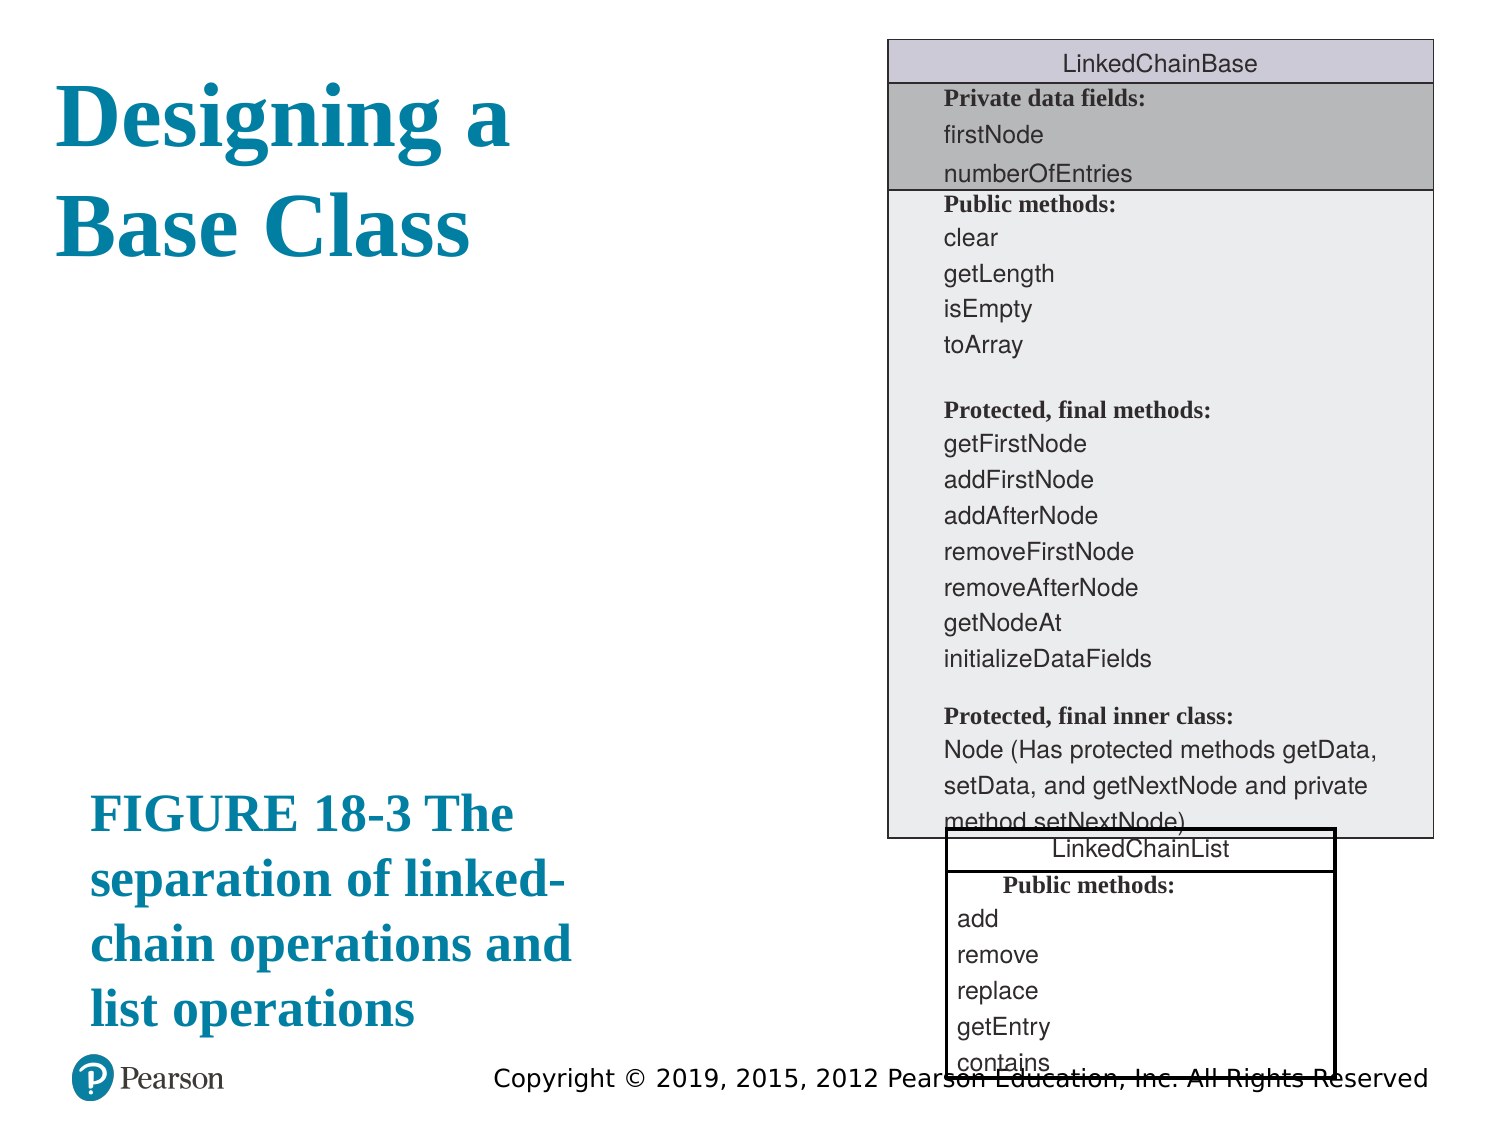

# Designing a Base Class
| LinkedChainBase |
| --- |
| Private data fields: firstNode numberOfEntries |
| Public methods: clear getLength isEmpty toArray Protected, final methods: getFirstNode addFirstNode addAfterNode removeFirstNode removeAfterNode getNodeAt initializeDataFields Protected, final inner class: Node (Has protected methods getData, setData, and getNextNode and private method setNextNode) |

FIGURE 18-3 The separation of linked-chain operations and list operations
| LinkedChainList |
| --- |
| Public methods: add remove replace getEntry contains |